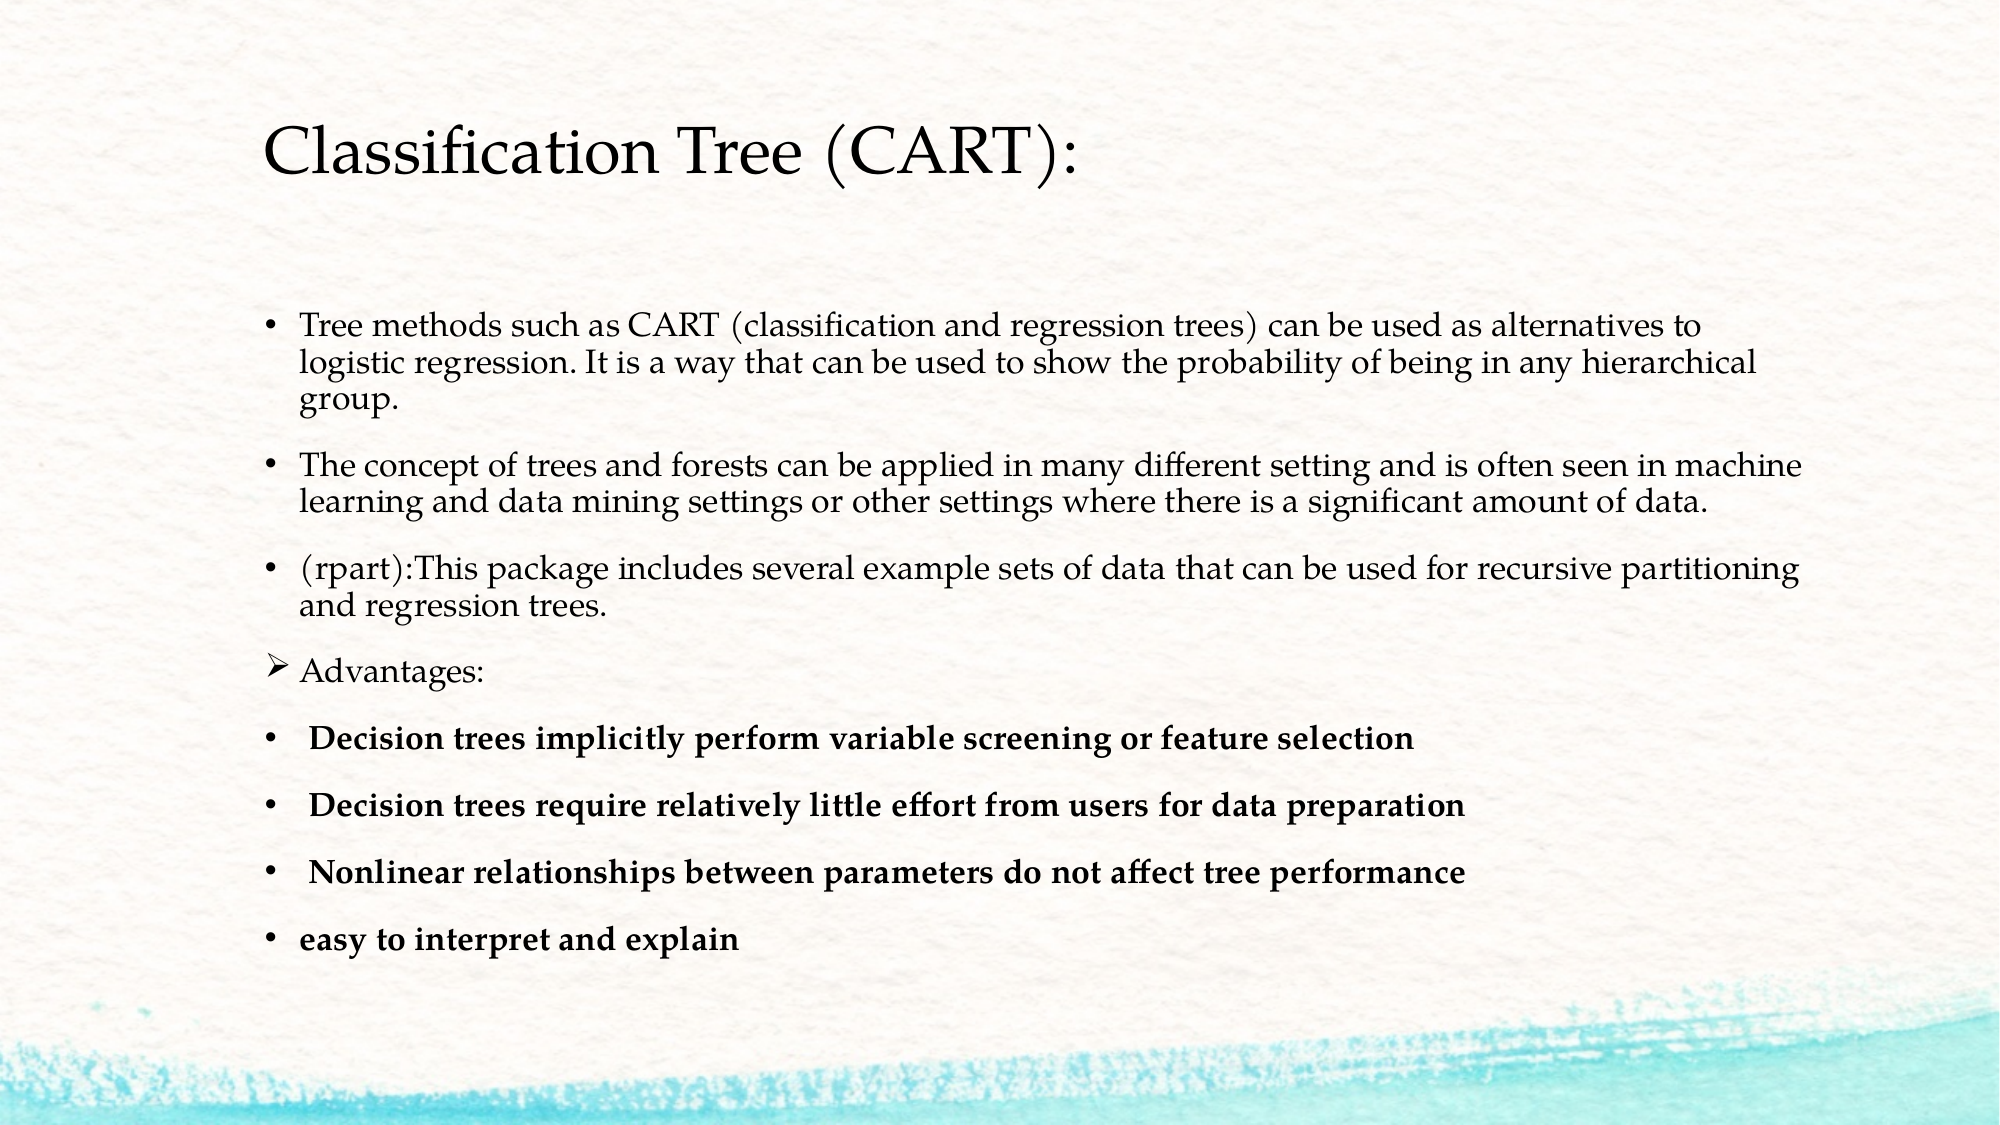

# Classification Tree (CART):
Tree methods such as CART (classification and regression trees) can be used as alternatives to logistic regression. It is a way that can be used to show the probability of being in any hierarchical group.
The concept of trees and forests can be applied in many different setting and is often seen in machine learning and data mining settings or other settings where there is a significant amount of data.
(rpart):This package includes several example sets of data that can be used for recursive partitioning and regression trees.
Advantages:
 Decision trees implicitly perform variable screening or feature selection
 Decision trees require relatively little effort from users for data preparation
 Nonlinear relationships between parameters do not affect tree performance
easy to interpret and explain